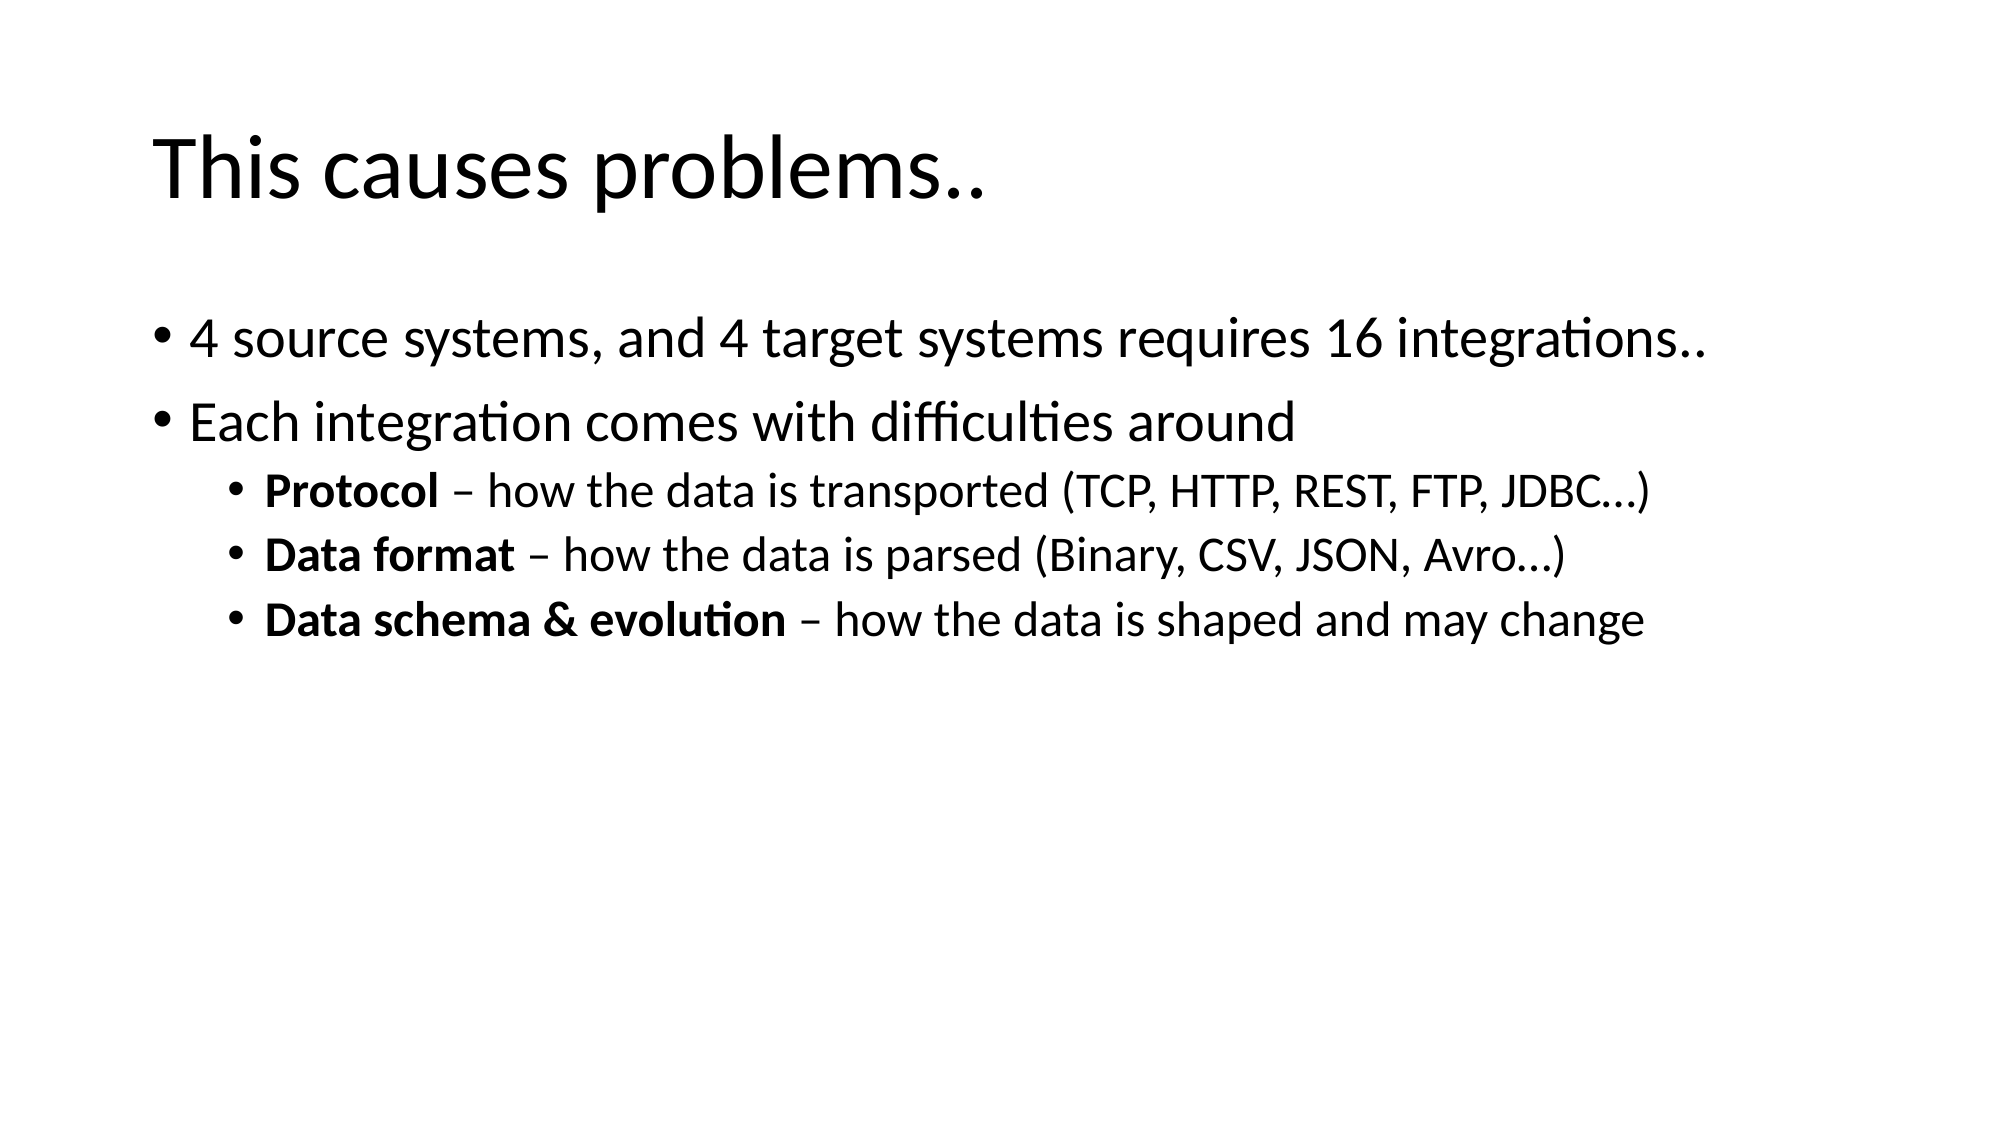

# This causes problems..
4 source systems, and 4 target systems requires 16 integrations..
Each integration comes with difficulties around
Protocol – how the data is transported (TCP, HTTP, REST, FTP, JDBC…)
Data format – how the data is parsed (Binary, CSV, JSON, Avro…)
Data schema & evolution – how the data is shaped and may change